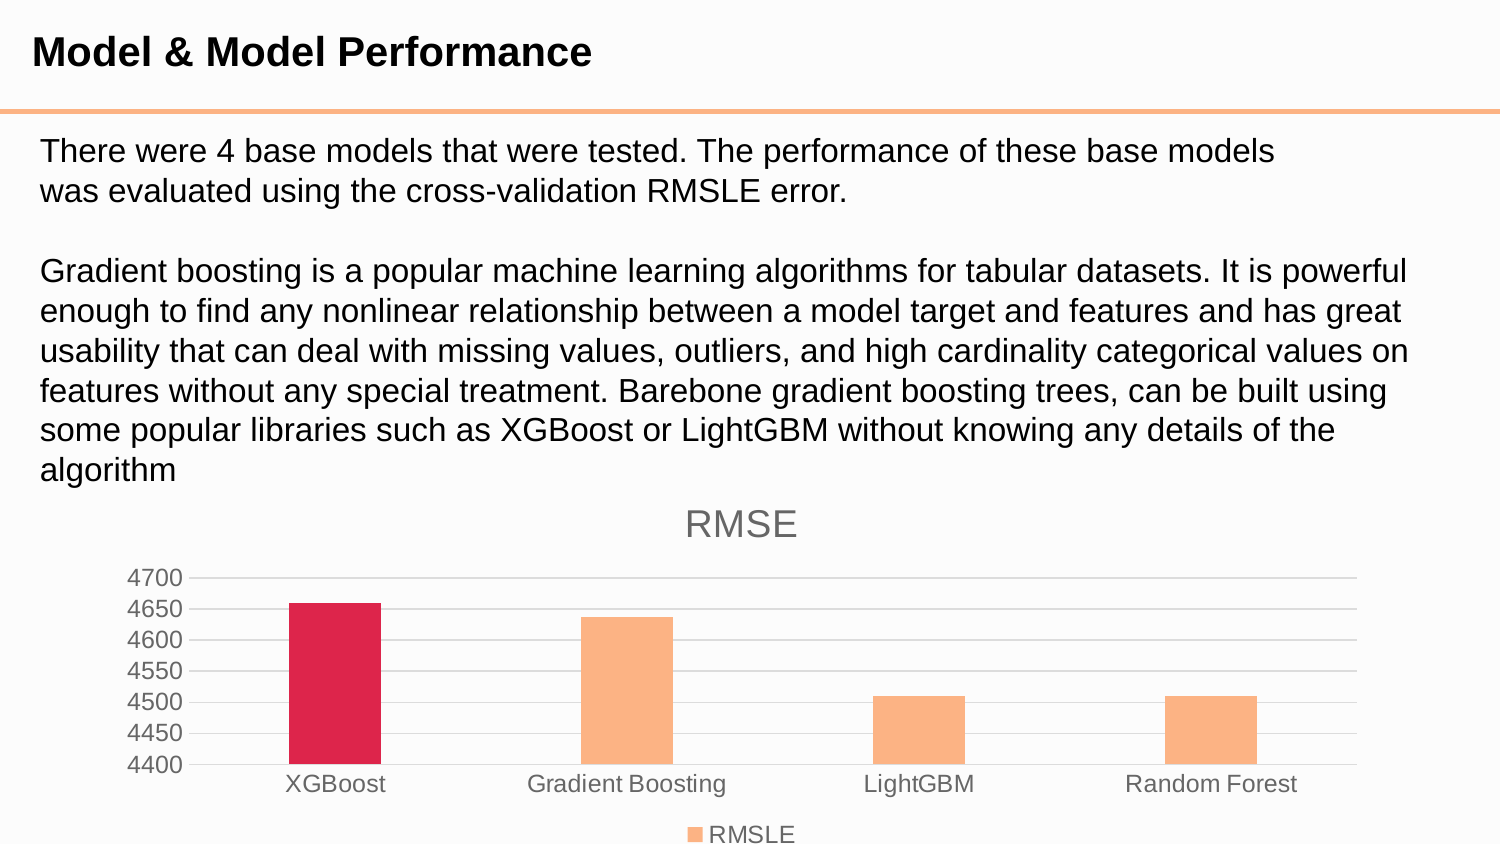

Model & Model Performance
There were 4 base models that were tested. The performance of these base models was evaluated using the cross-validation RMSLE error.

Gradient boosting is a popular machine learning algorithms for tabular datasets. It is powerful enough to find any nonlinear relationship between a model target and features and has great usability that can deal with missing values, outliers, and high cardinality categorical values on features without any special treatment. Barebone gradient boosting trees, can be built using some popular libraries such as XGBoost or LightGBM without knowing any details of the algorithm

### Chart: RMSE

| Category | RMSLE |
|---|---|
| XGBoost | 4660.6229 |
| Gradient Boosting | 4637.4946 |
| LightGBM | 4510.2484 |
| Random Forest | 4510.2484 |